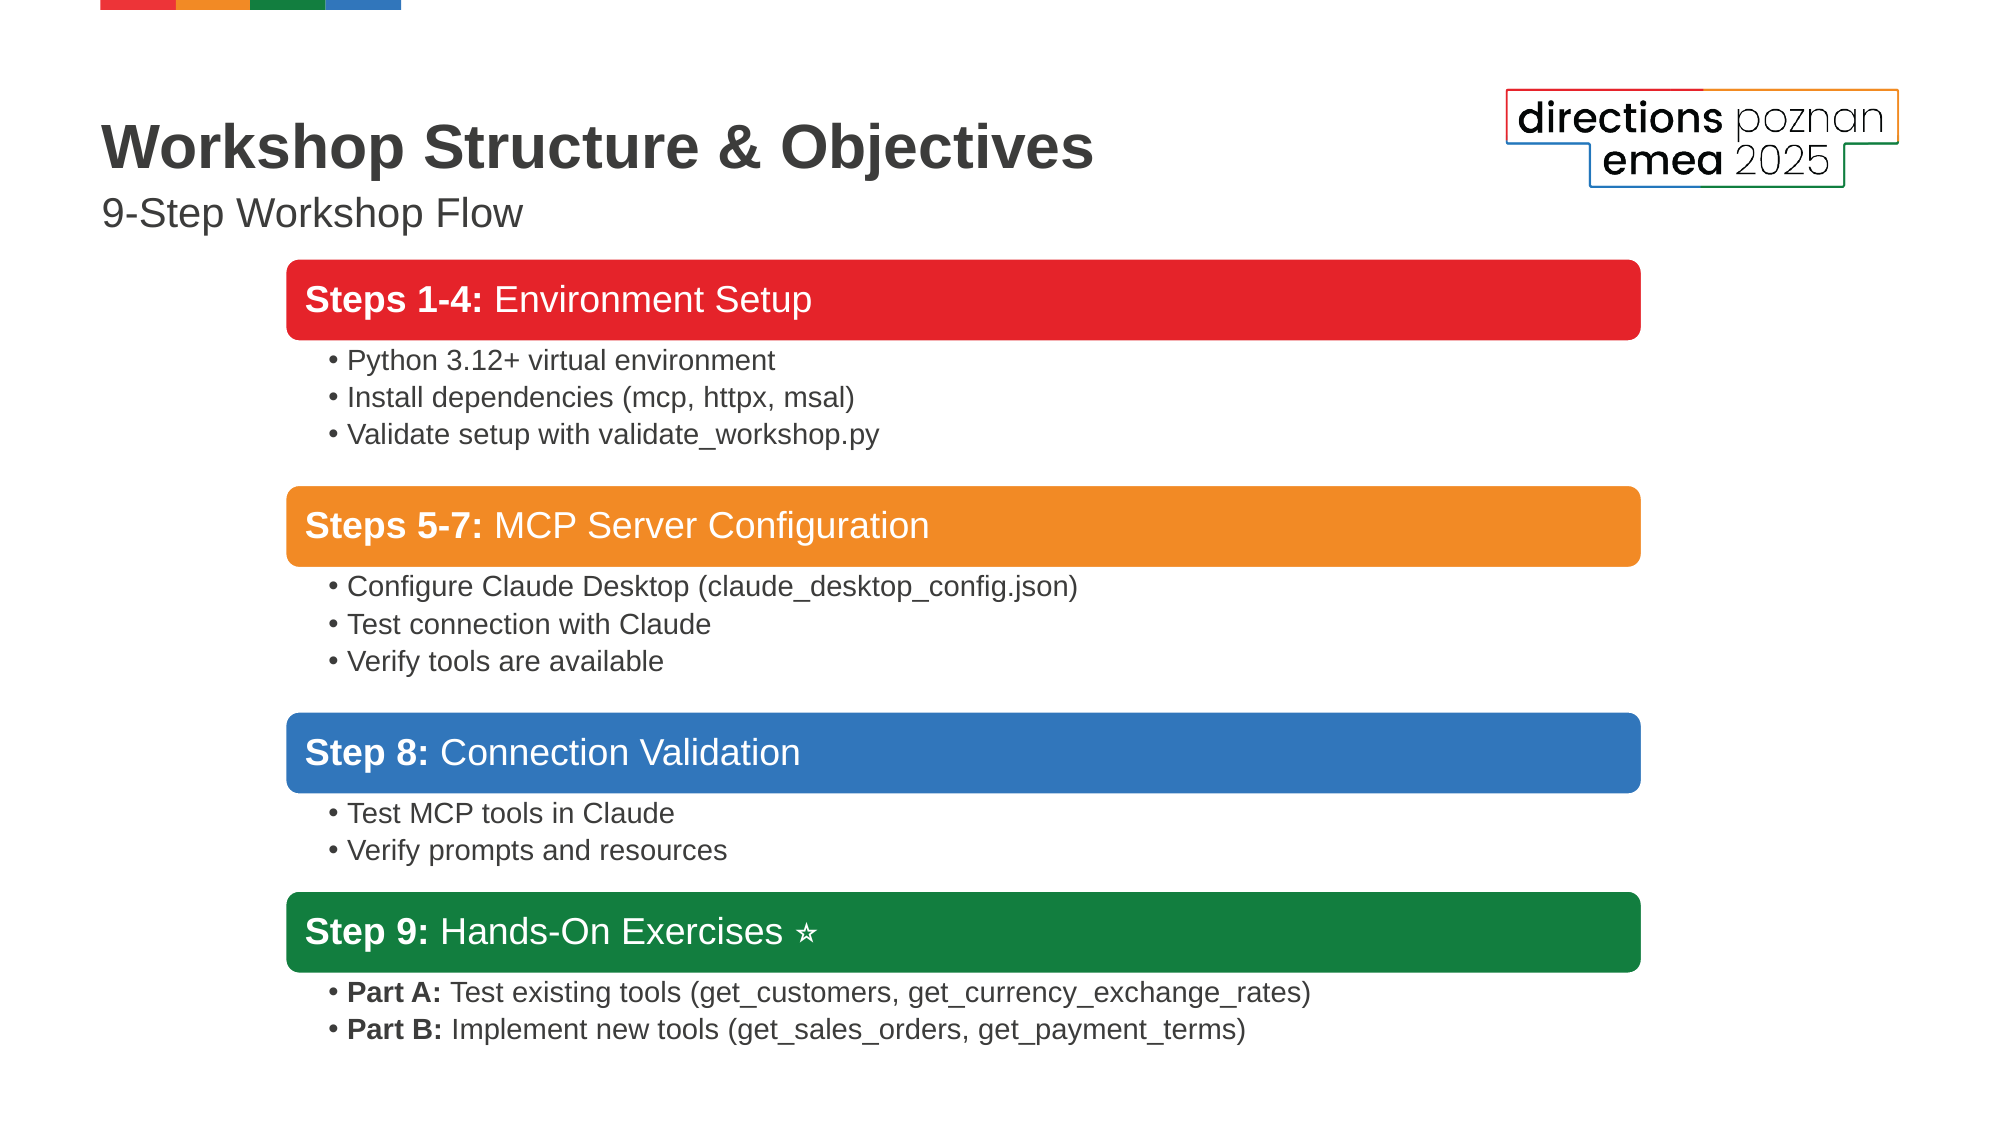

# Workshop Structure & Objectives
9-Step Workshop Flow
Steps 1-4: Environment Setup
Python 3.12+ virtual environment
Install dependencies (mcp, httpx, msal)
Validate setup with validate_workshop.py
Steps 5-7: MCP Server Configuration
Configure Claude Desktop (claude_desktop_config.json)
Test connection with Claude
Verify tools are available
Step 8: Connection Validation
Test MCP tools in Claude
Verify prompts and resources
Step 9: Hands-On Exercises ⭐
Part A: Test existing tools (get_customers, get_currency_exchange_rates)
Part B: Implement new tools (get_sales_orders, get_payment_terms)